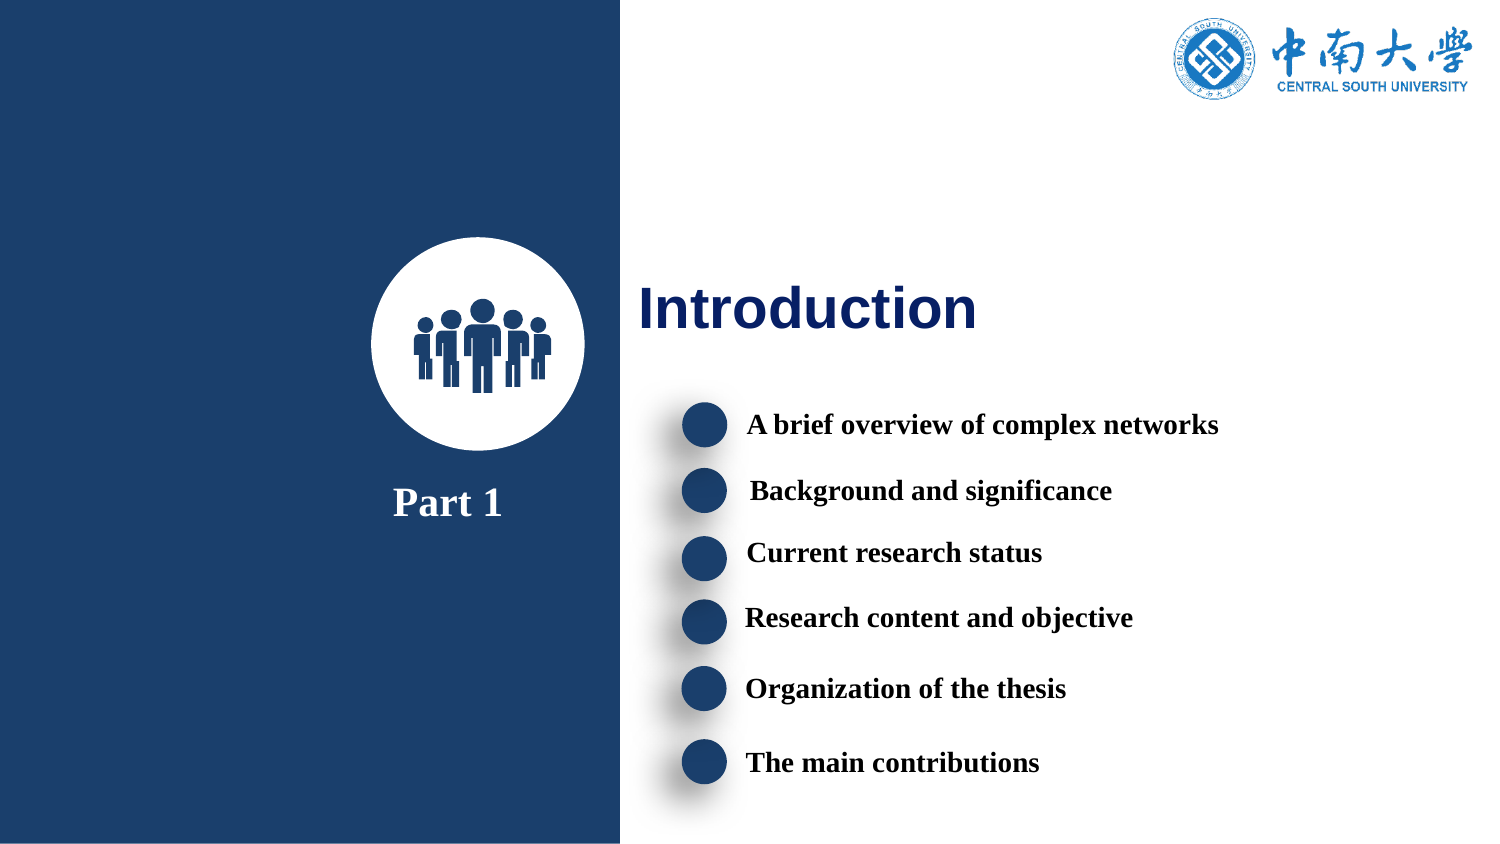

Introduction
A brief overview of complex networks

Background and significance

Part 1
Current research status

Research content and objective

Organization of the thesis

The main contributions